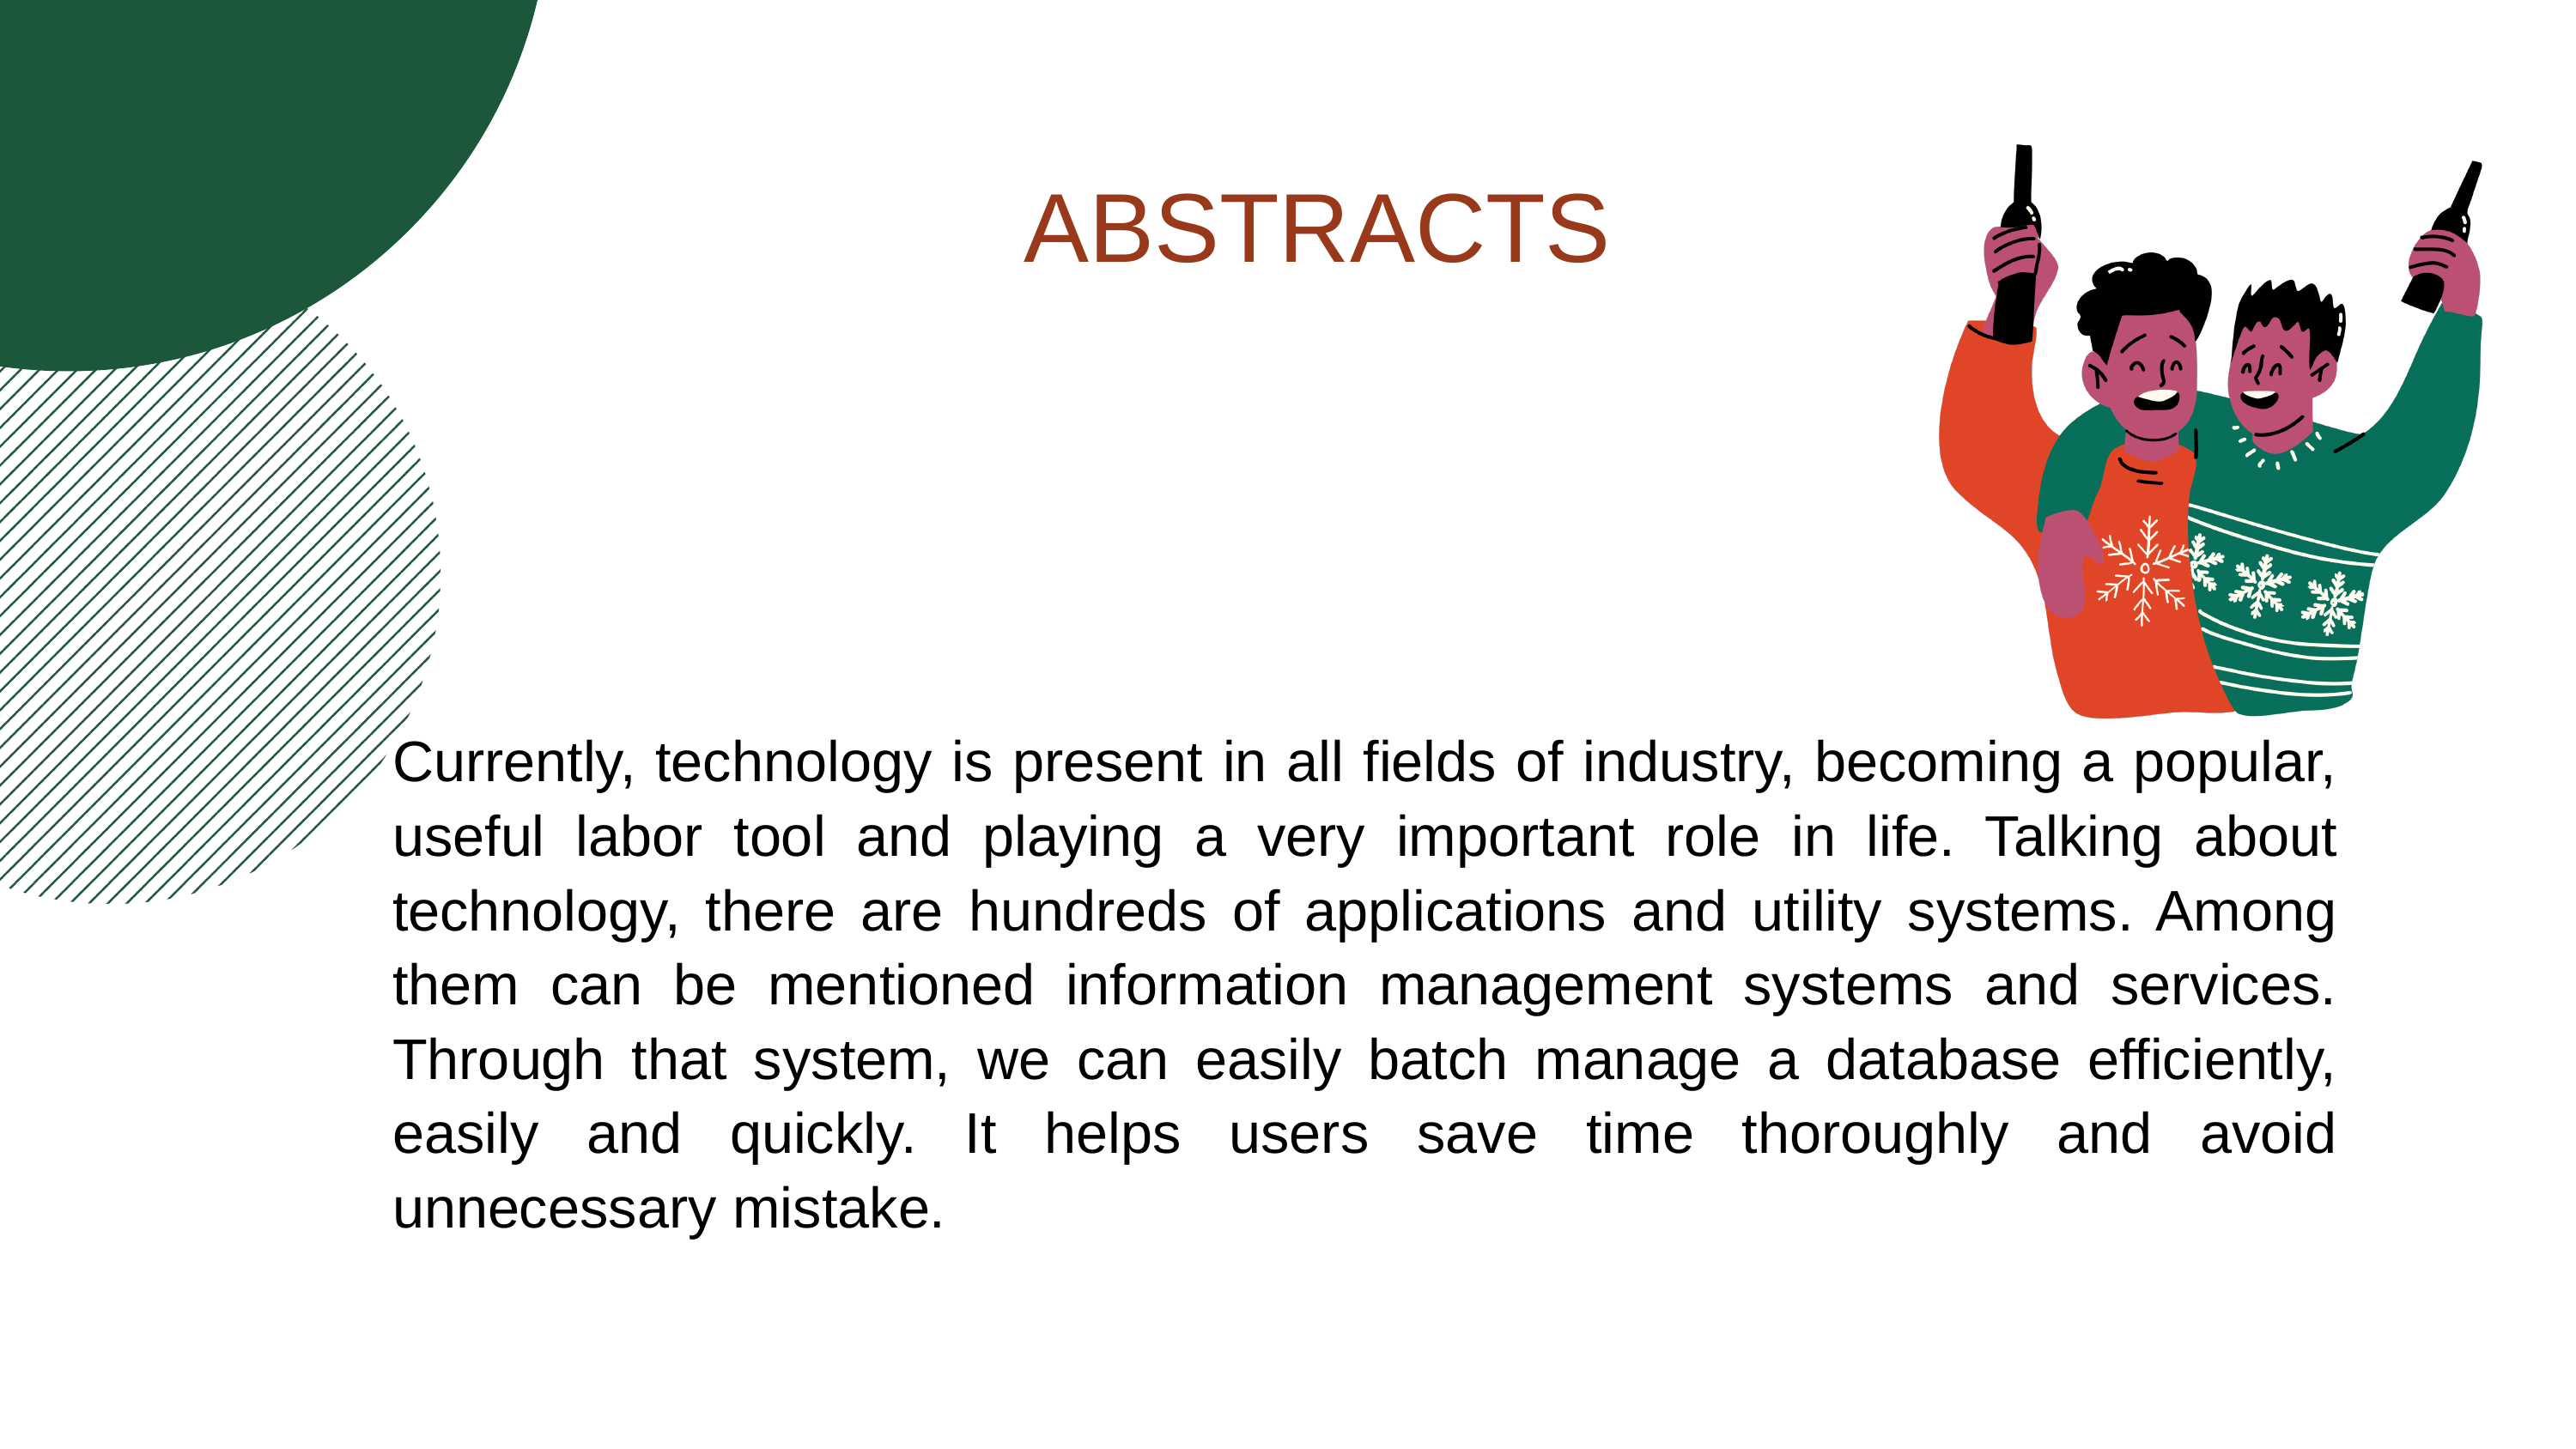

ABSTRACTS

Currently, technology is present in all fields of industry, becoming a popular, useful labor tool and playing a very important role in life. Talking about technology, there are hundreds of applications and utility systems. Among them can be mentioned information management systems and services. Through that system, we can easily batch manage a database efficiently, easily and quickly. It helps users save time thoroughly and avoid unnecessary mistake.